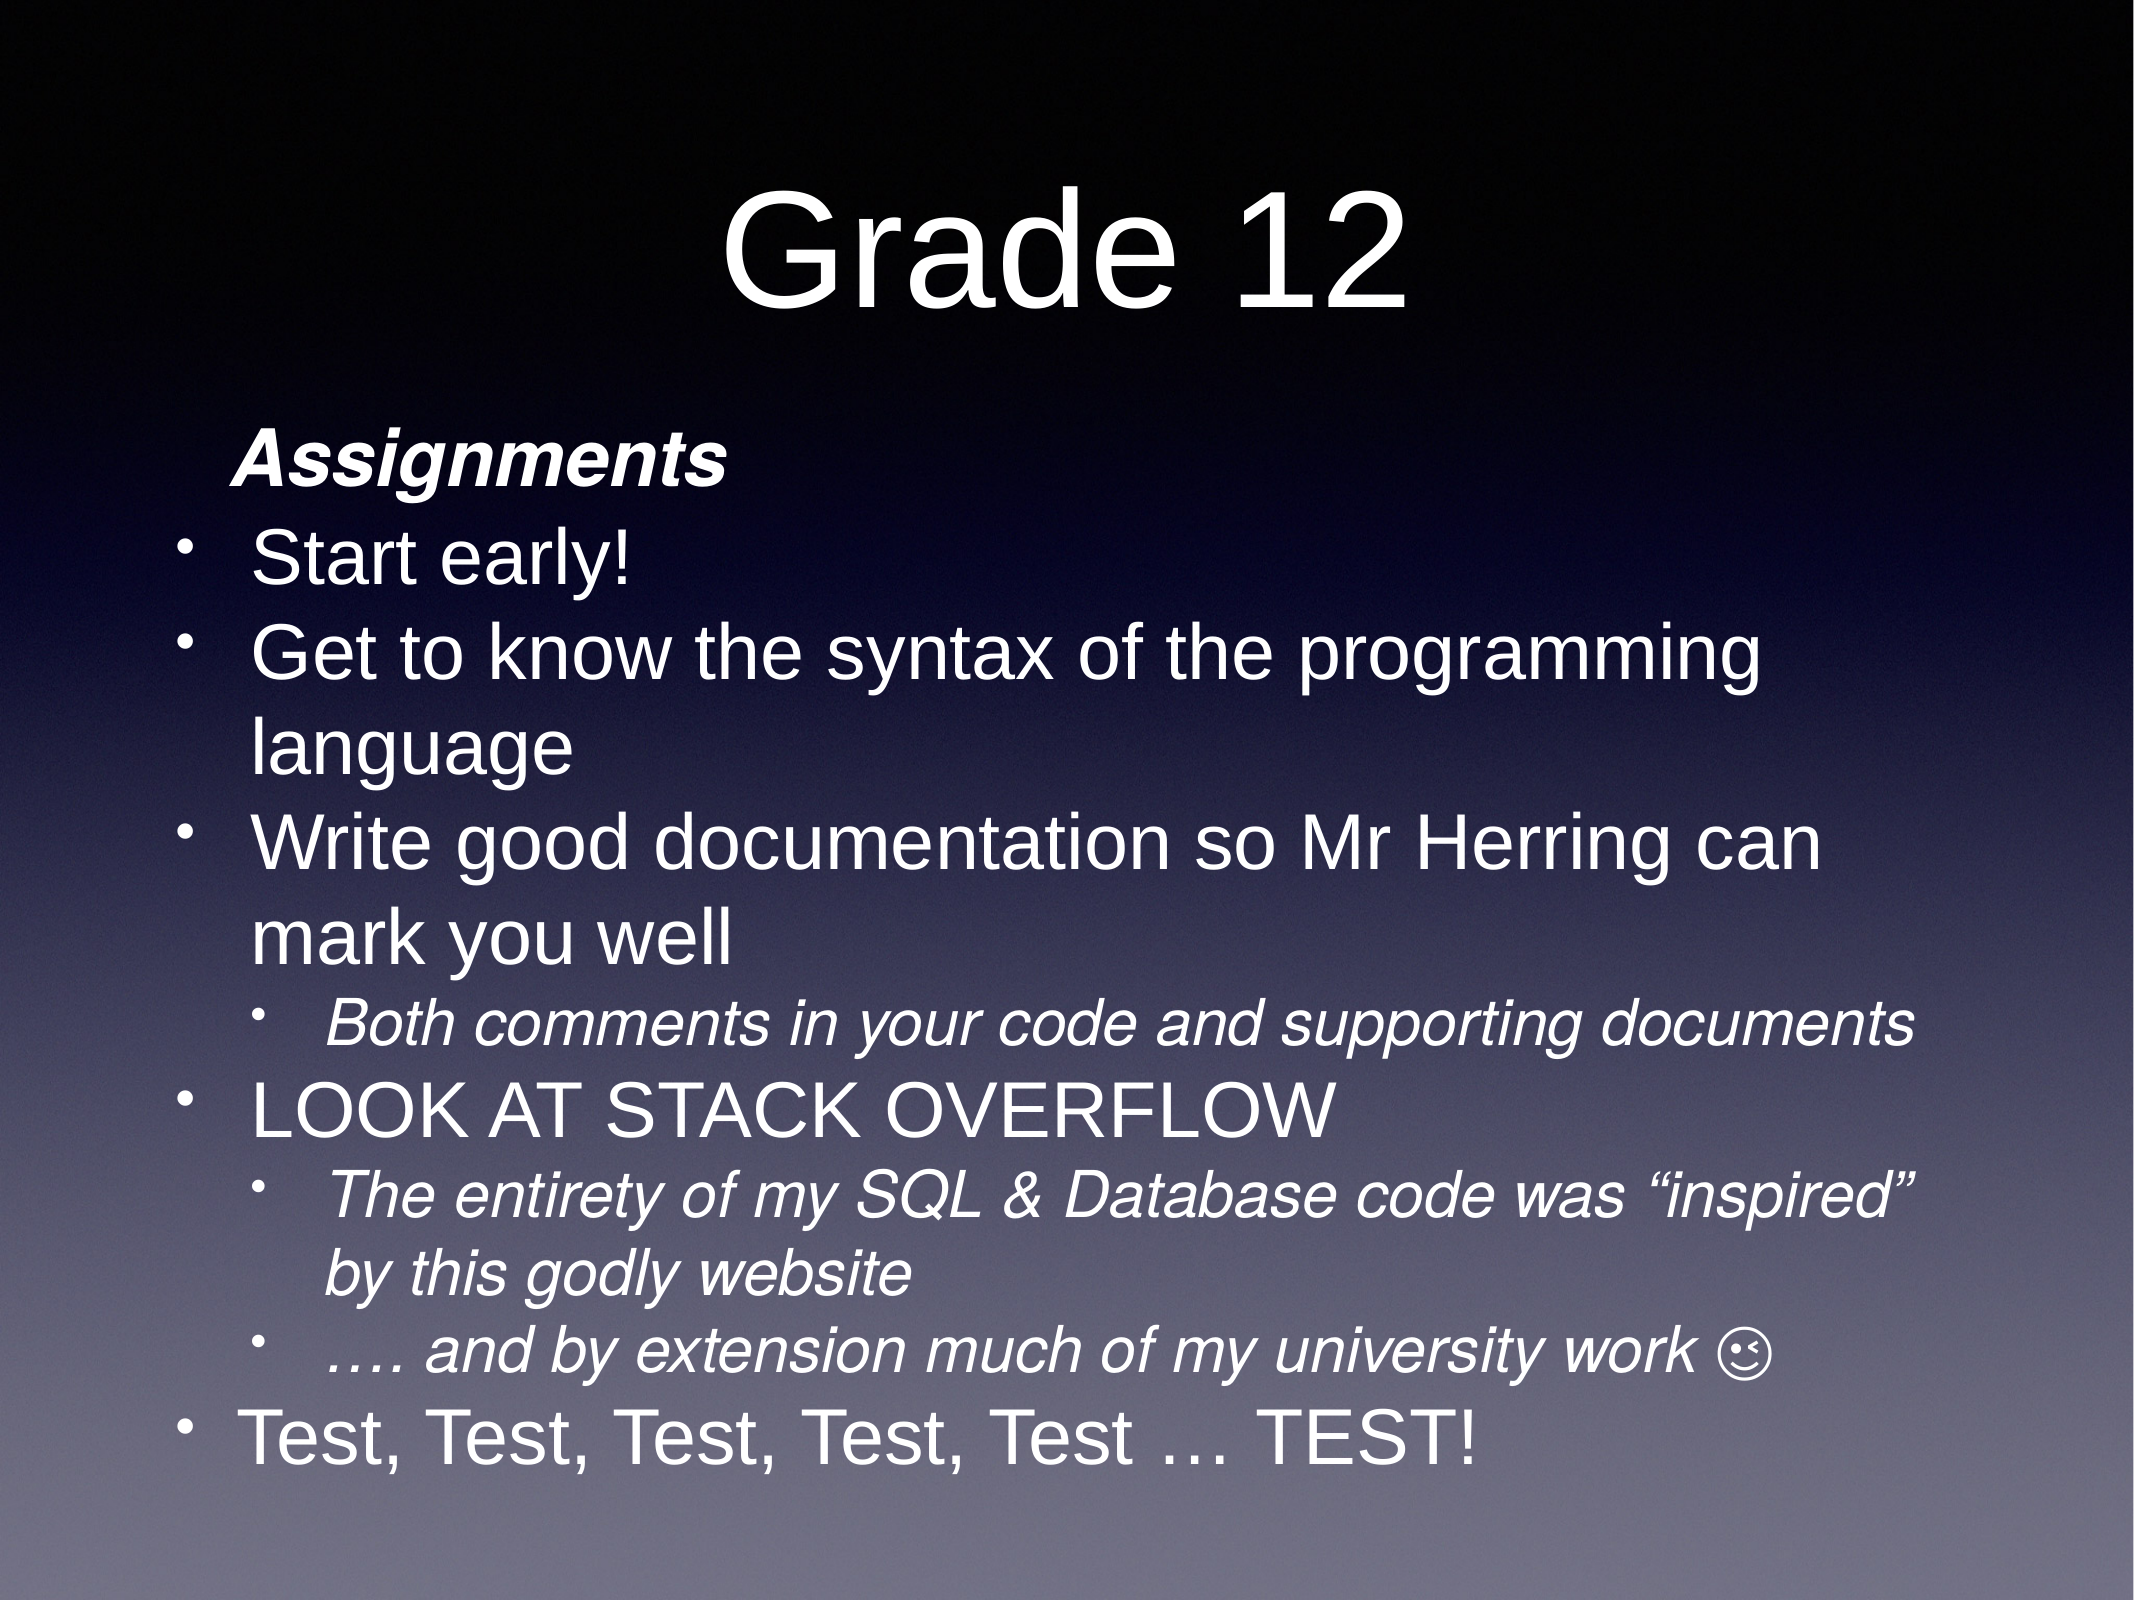

# Grade 12
Assignments
Start early!
Get to know the syntax of the programming language
Write good documentation so Mr Herring can mark you well
Both comments in your code and supporting documents
LOOK AT STACK OVERFLOW
The entirety of my SQL & Database code was “inspired” by this godly website
…. and by extension much of my university work 😉
Test, Test, Test, Test, Test … TEST!